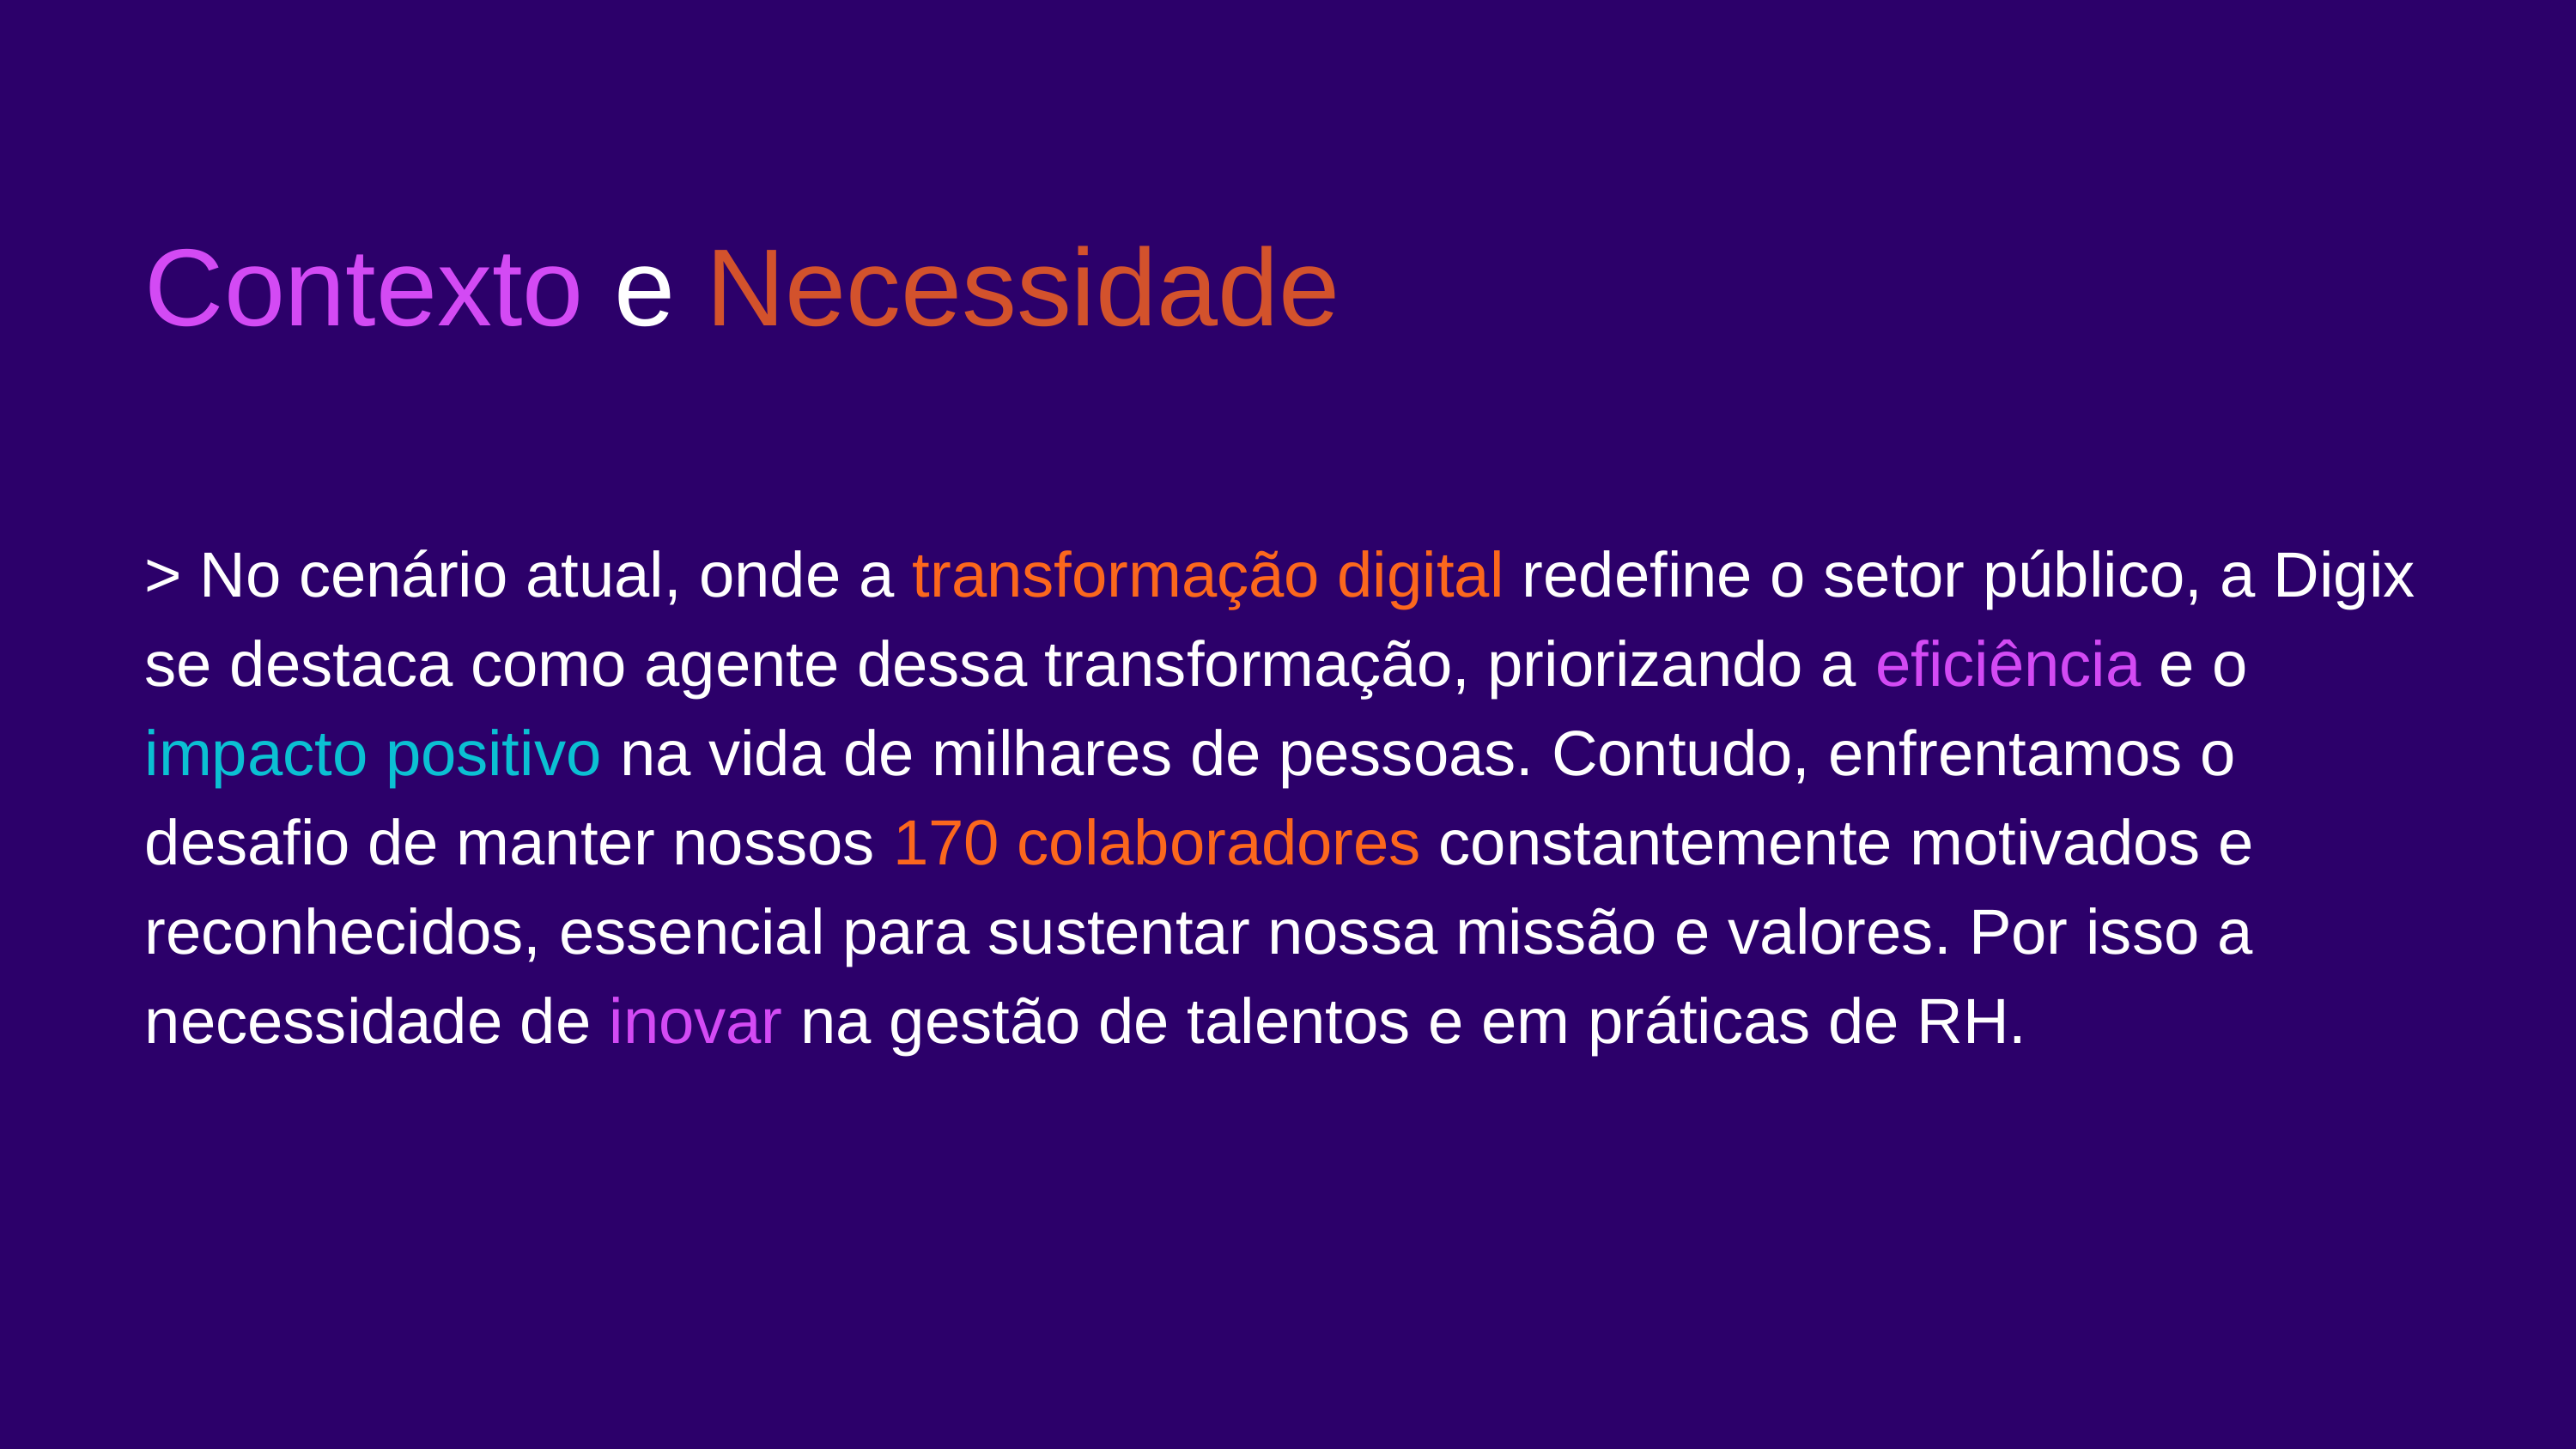

Contexto e Necessidade
> No cenário atual, onde a transformação digital redefine o setor público, a Digix se destaca como agente dessa transformação, priorizando a eficiência e o impacto positivo na vida de milhares de pessoas. Contudo, enfrentamos o desafio de manter nossos 170 colaboradores constantemente motivados e reconhecidos, essencial para sustentar nossa missão e valores. Por isso a necessidade de inovar na gestão de talentos e em práticas de RH.